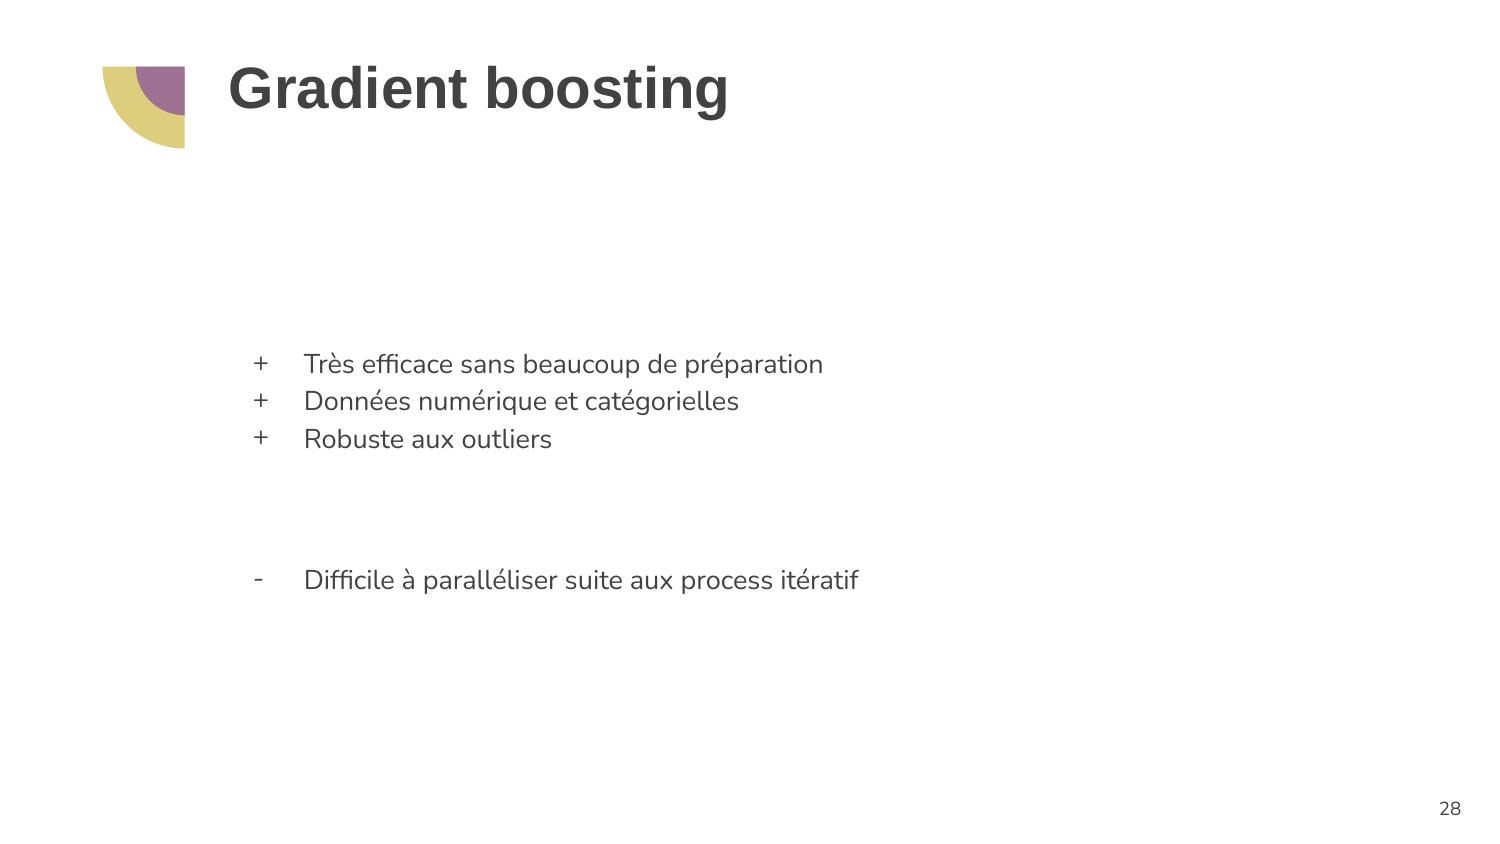

# Gradient boosting
Très efficace sans beaucoup de préparation
Données numérique et catégorielles
Robuste aux outliers

Difficile à paralléliser suite aux process itératif
28